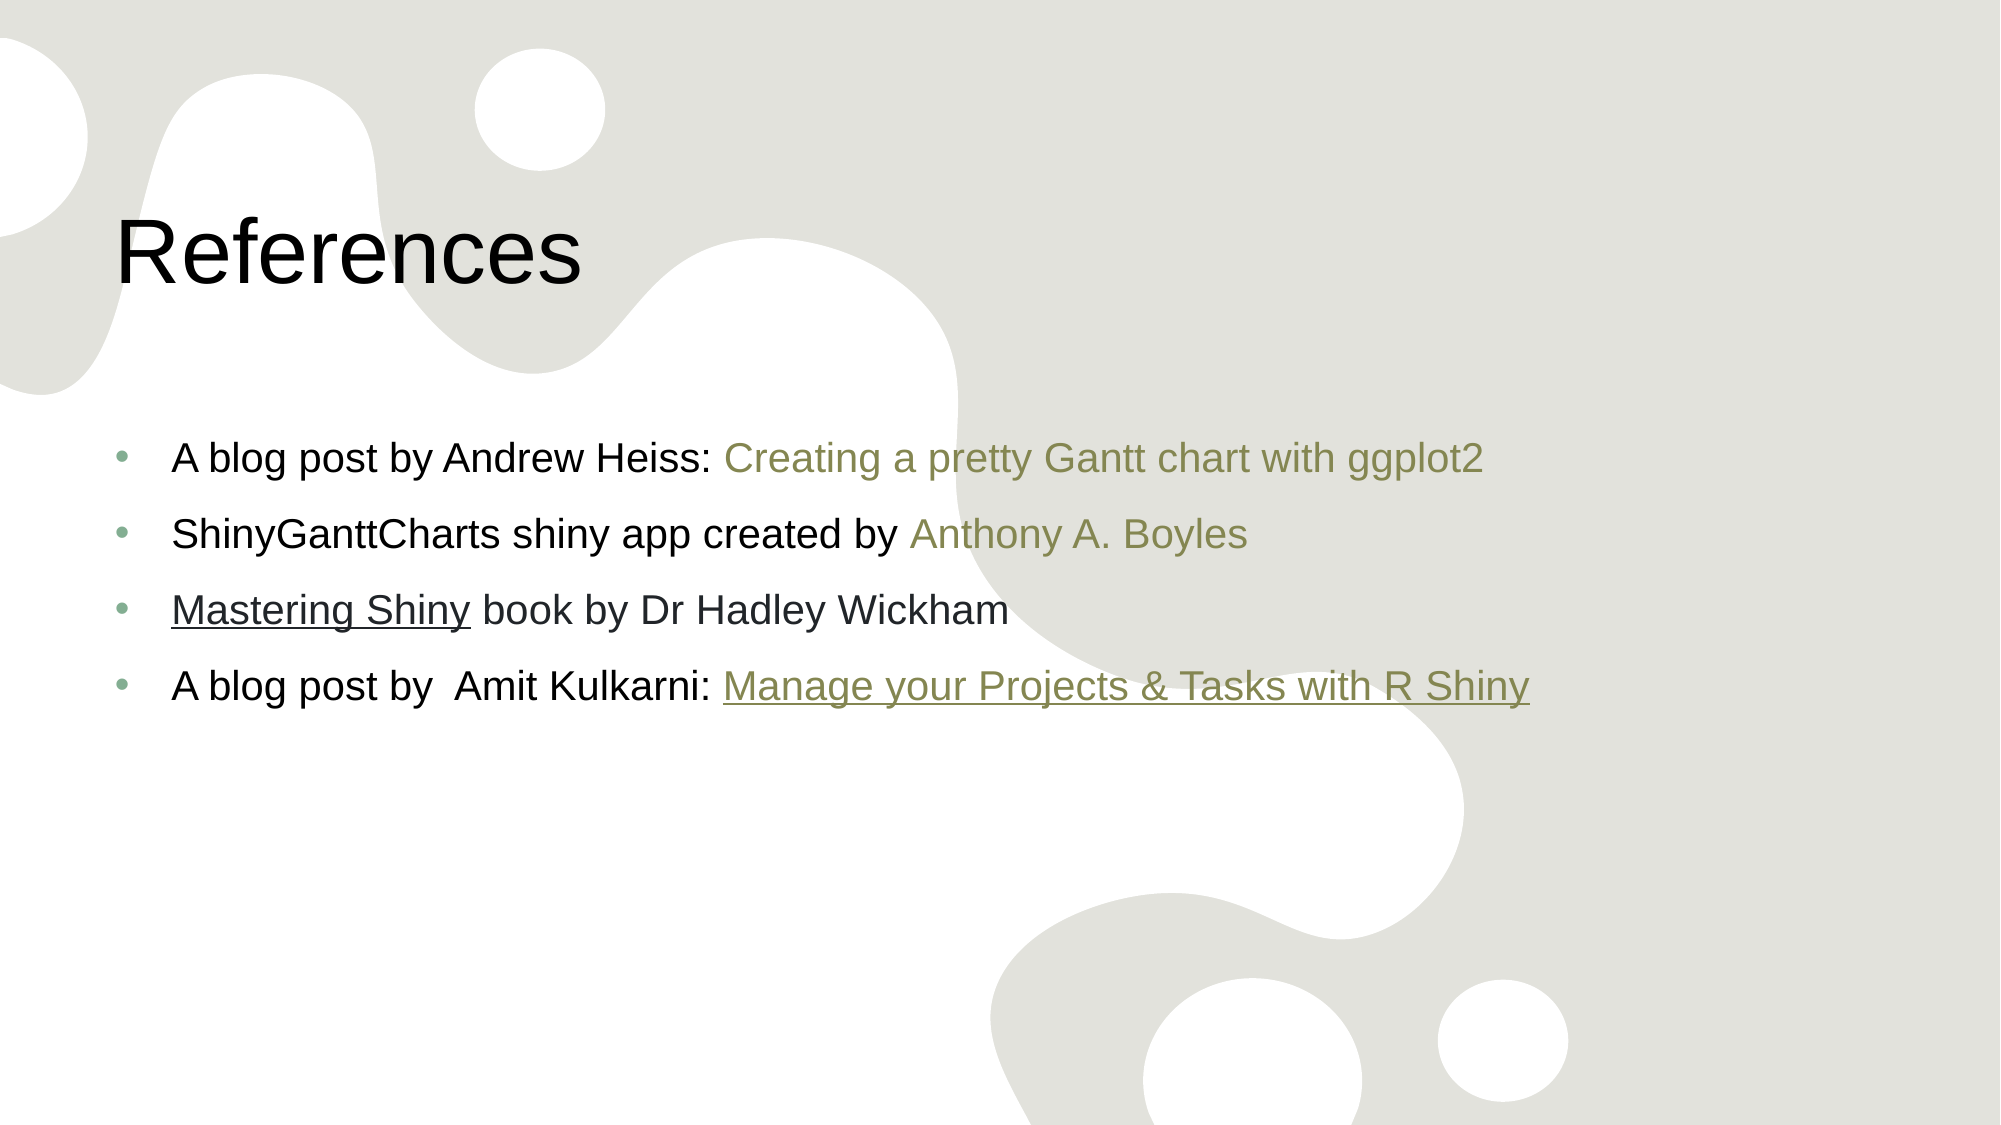

# References
A blog post by Andrew Heiss: Creating a pretty Gantt chart with ggplot2
ShinyGanttCharts shiny app created by Anthony A. Boyles
Mastering Shiny book by Dr Hadley Wickham
A blog post by  Amit Kulkarni: Manage your Projects & Tasks with R Shiny